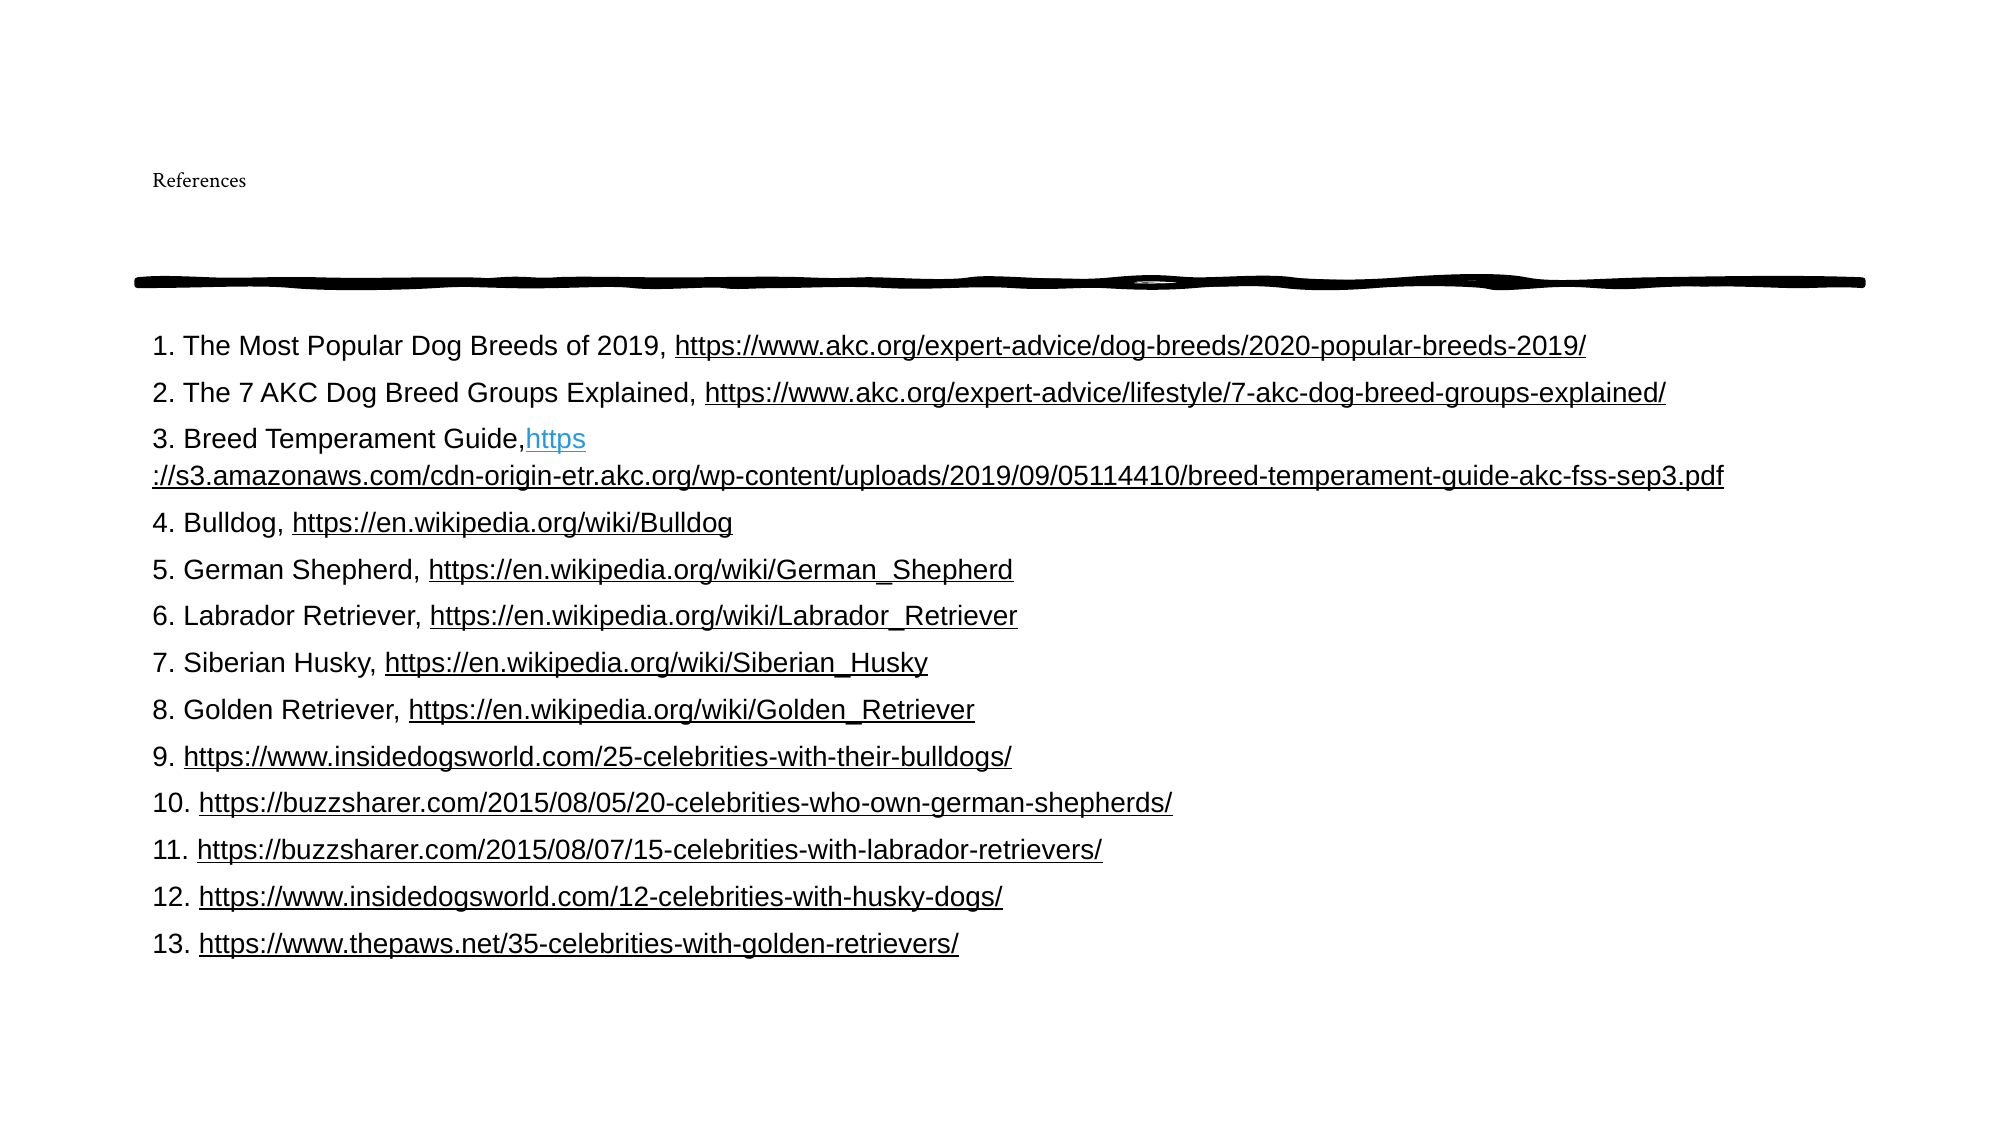

# References
1. The Most Popular Dog Breeds of 2019, https://www.akc.org/expert-advice/dog-breeds/2020-popular-breeds-2019/
2. The 7 AKC Dog Breed Groups Explained, https://www.akc.org/expert-advice/lifestyle/7-akc-dog-breed-groups-explained/
3. Breed Temperament Guide,https://s3.amazonaws.com/cdn-origin-etr.akc.org/wp-content/uploads/2019/09/05114410/breed-temperament-guide-akc-fss-sep3.pdf
4. Bulldog, https://en.wikipedia.org/wiki/Bulldog
5. German Shepherd, https://en.wikipedia.org/wiki/German_Shepherd
6. Labrador Retriever, https://en.wikipedia.org/wiki/Labrador_Retriever
7. Siberian Husky, https://en.wikipedia.org/wiki/Siberian_Husky
8. Golden Retriever, https://en.wikipedia.org/wiki/Golden_Retriever
9. https://www.insidedogsworld.com/25-celebrities-with-their-bulldogs/
10. https://buzzsharer.com/2015/08/05/20-celebrities-who-own-german-shepherds/
11. https://buzzsharer.com/2015/08/07/15-celebrities-with-labrador-retrievers/
12. https://www.insidedogsworld.com/12-celebrities-with-husky-dogs/
13. https://www.thepaws.net/35-celebrities-with-golden-retrievers/